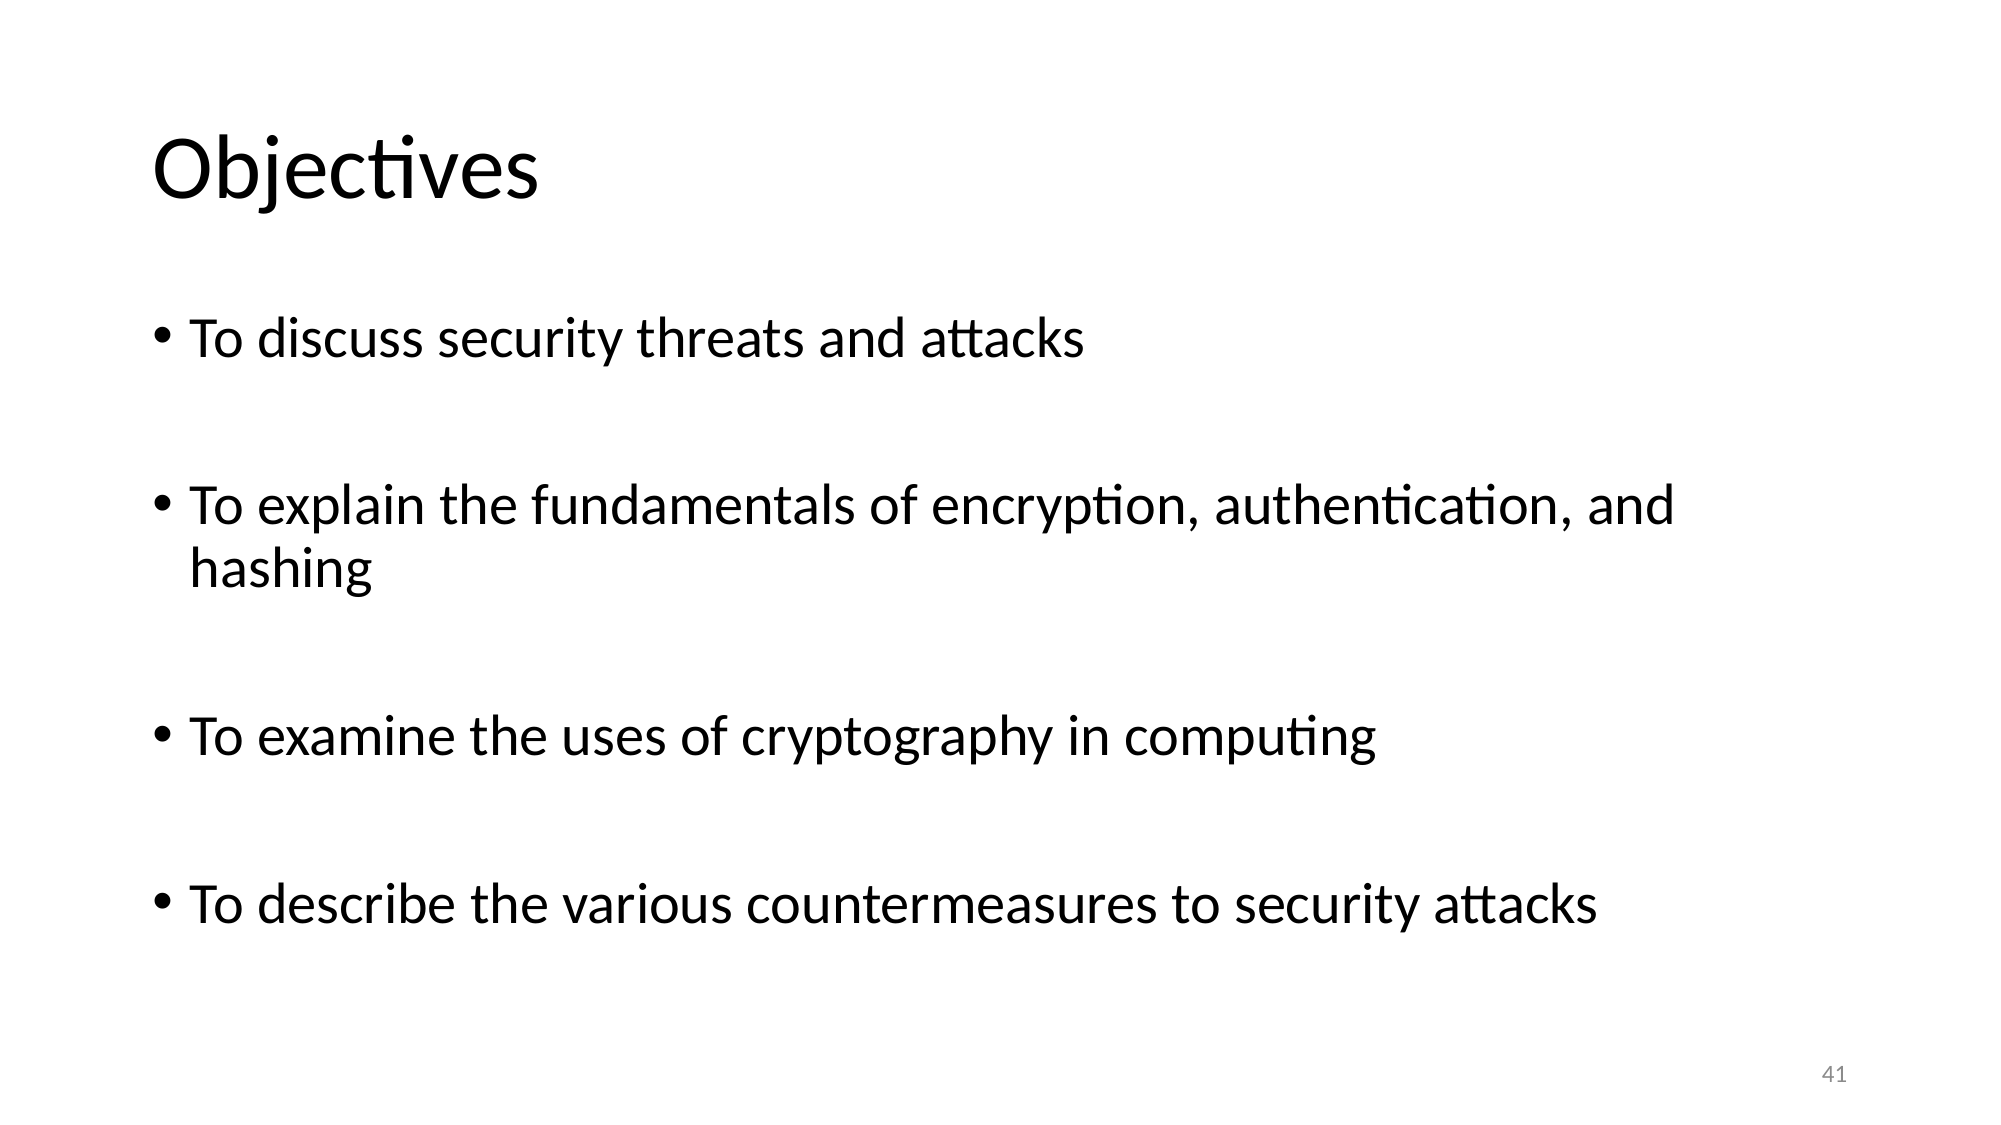

# Objectives
To discuss security threats and attacks

To explain the fundamentals of encryption, authentication, and hashing

To examine the uses of cryptography in computing

To describe the various countermeasures to security attacks

41